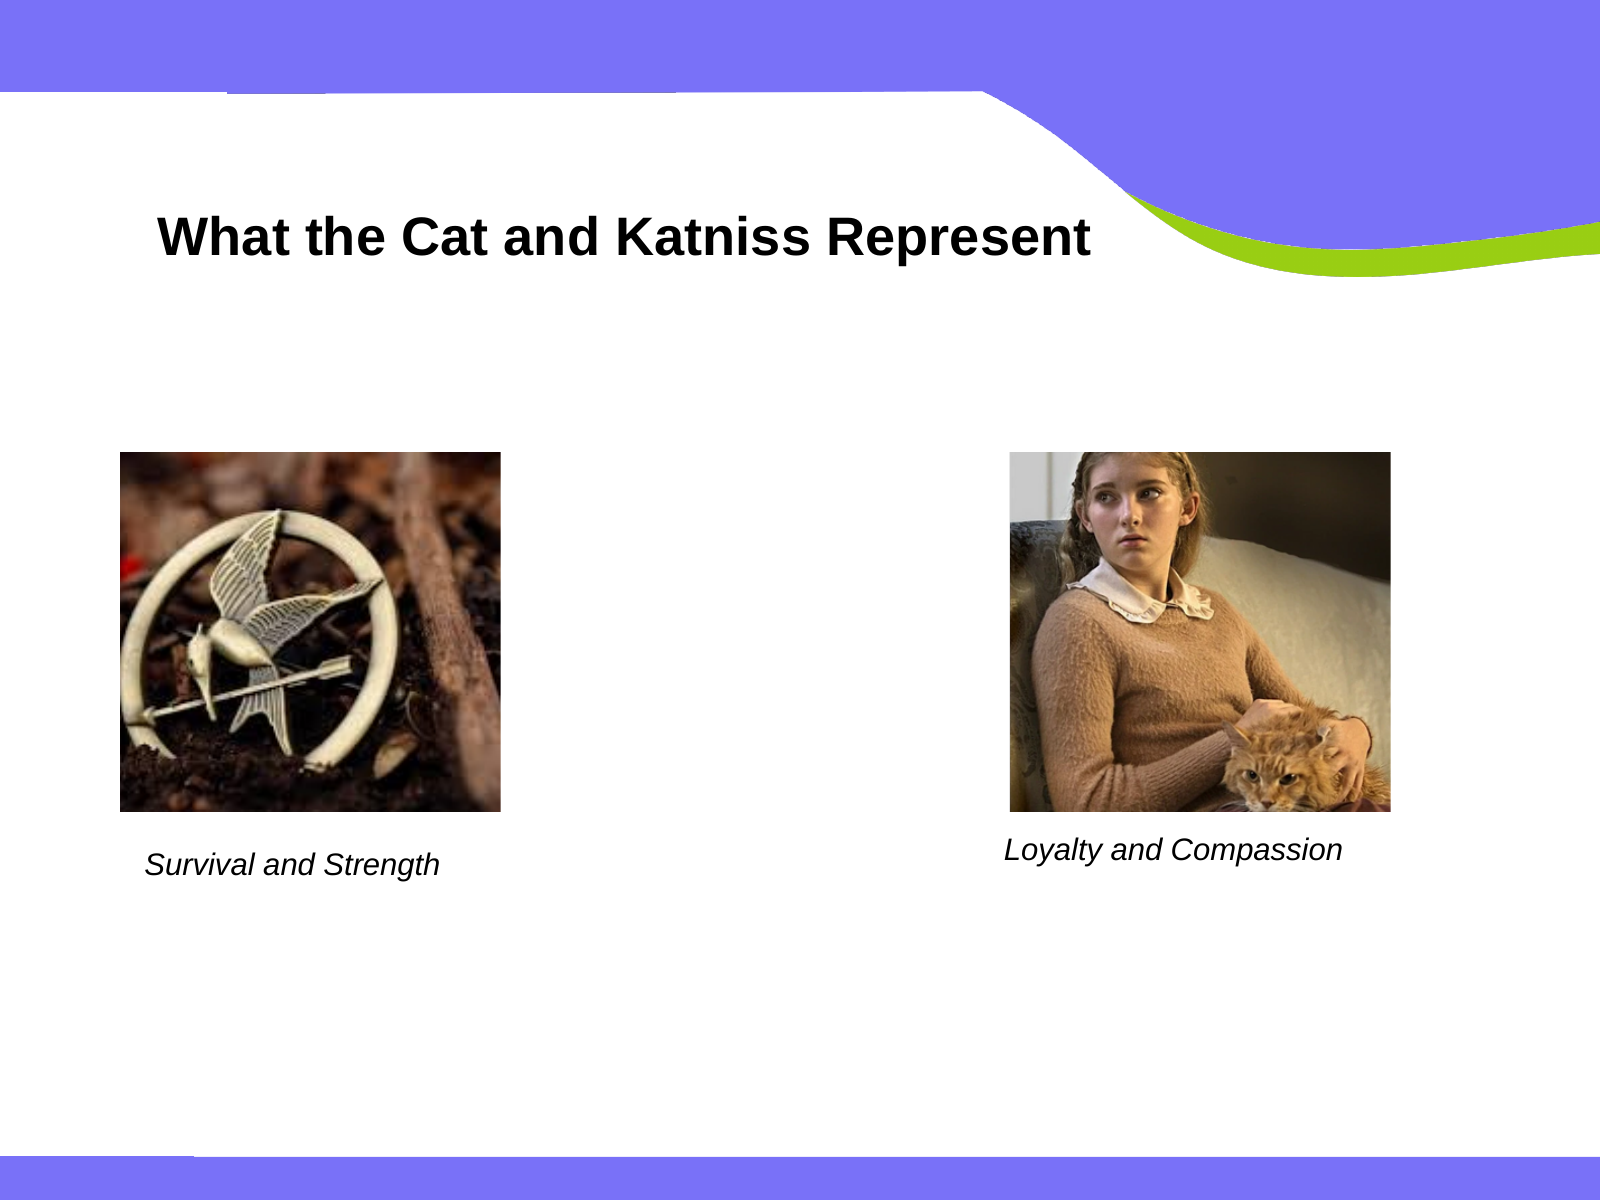

What the Cat and Katniss Represent

Loyalty and Compassion

Survival and Strength